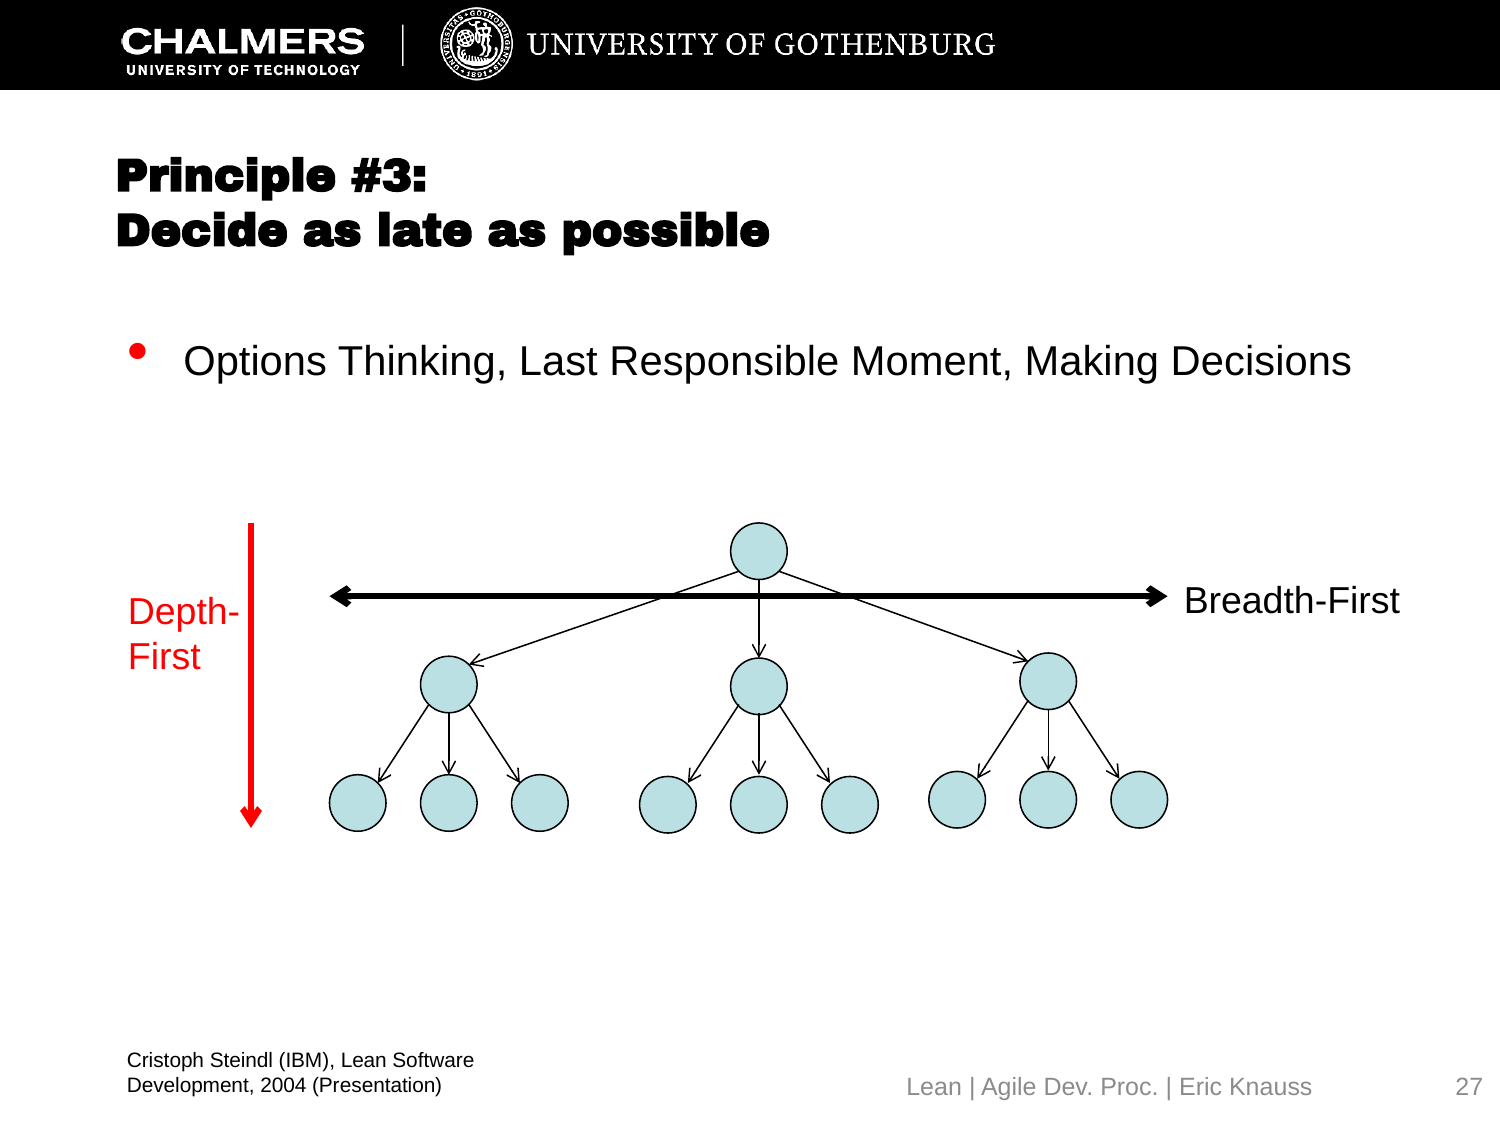

# Principle #3: Decide as late as possible
Options Thinking, Last Responsible Moment, Making Decisions

Breadth-First
Depth-
First

Cristoph Steindl (IBM), Lean Software Development, 2004 (Presentation)
27
Lean | Agile Dev. Proc. | Eric Knauss